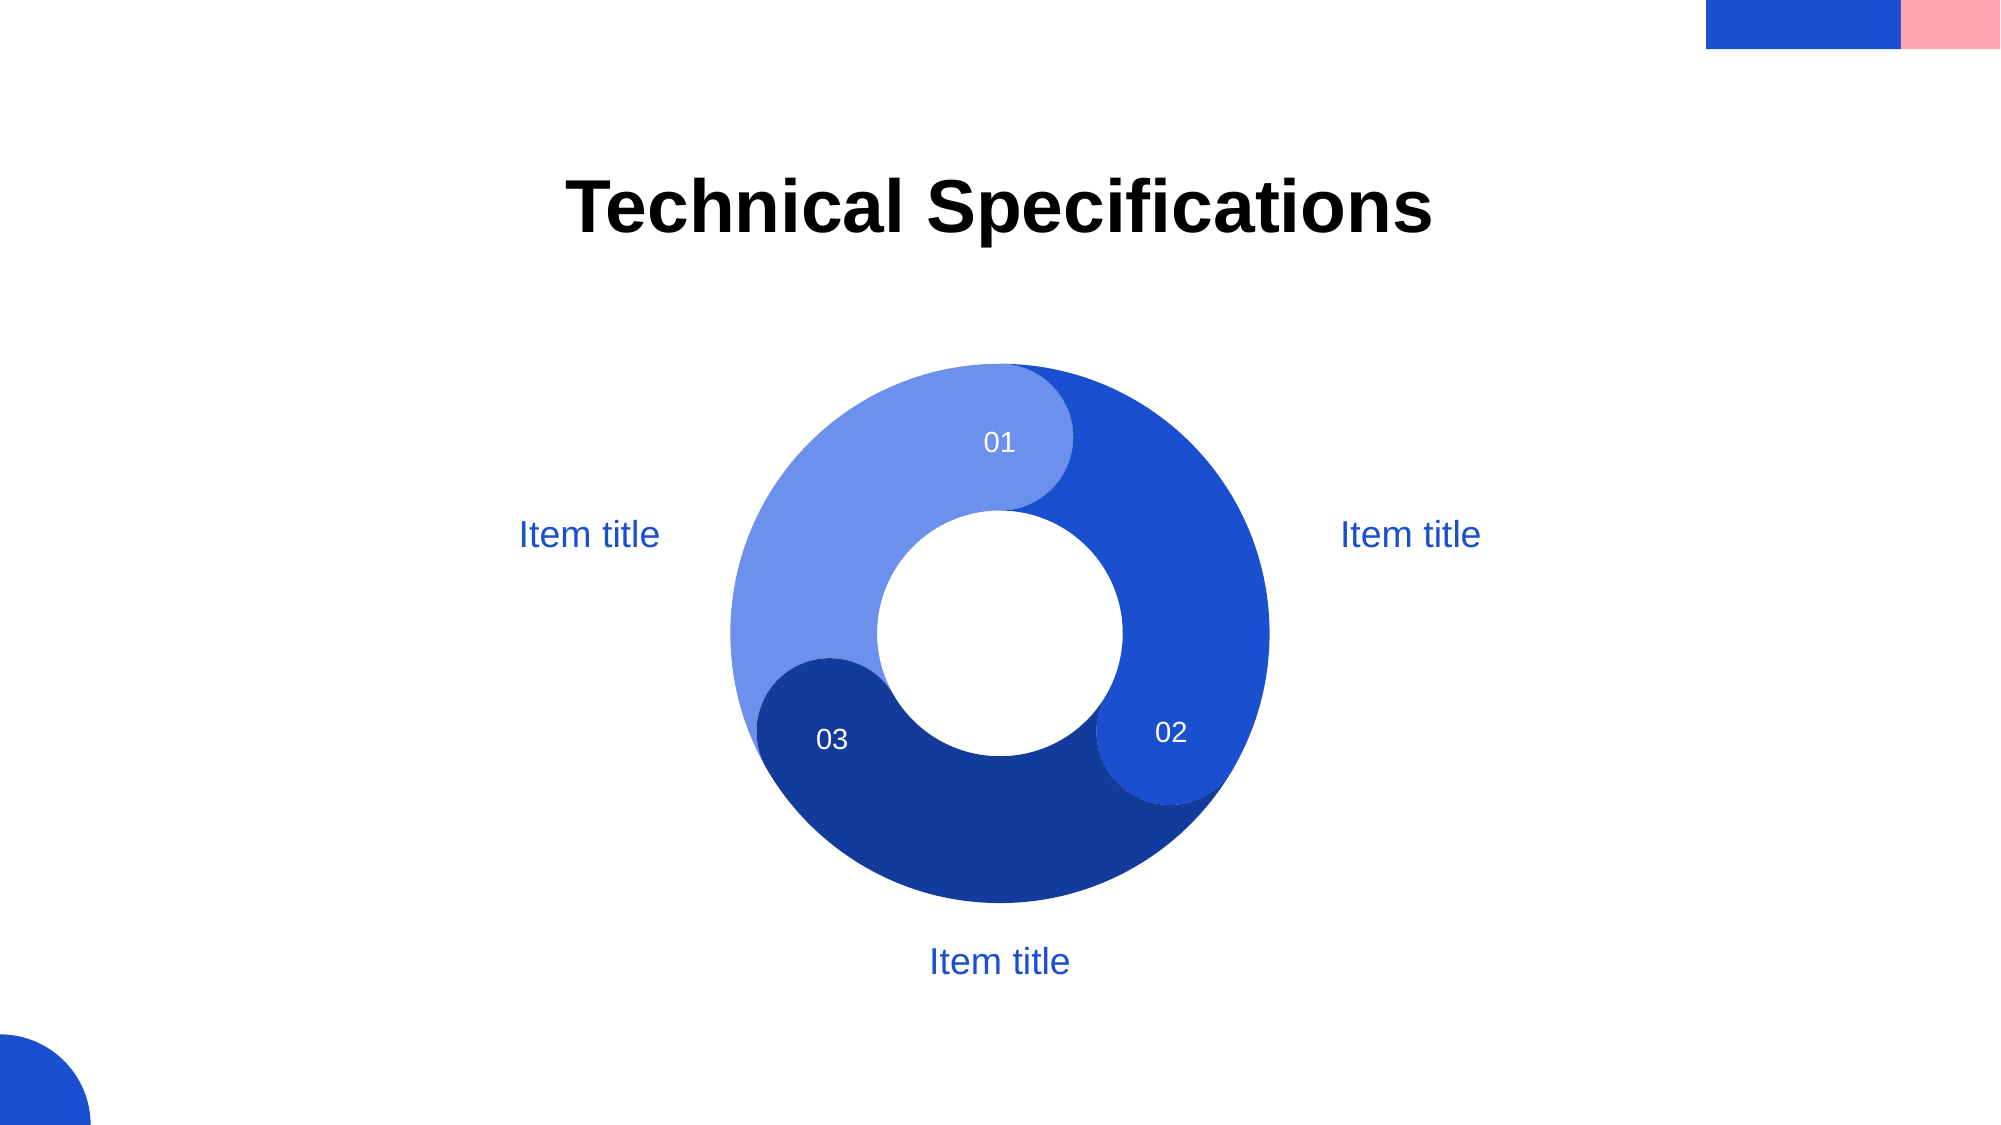

# Technical Specifications
01
Item title
Item title
02
03
Item title